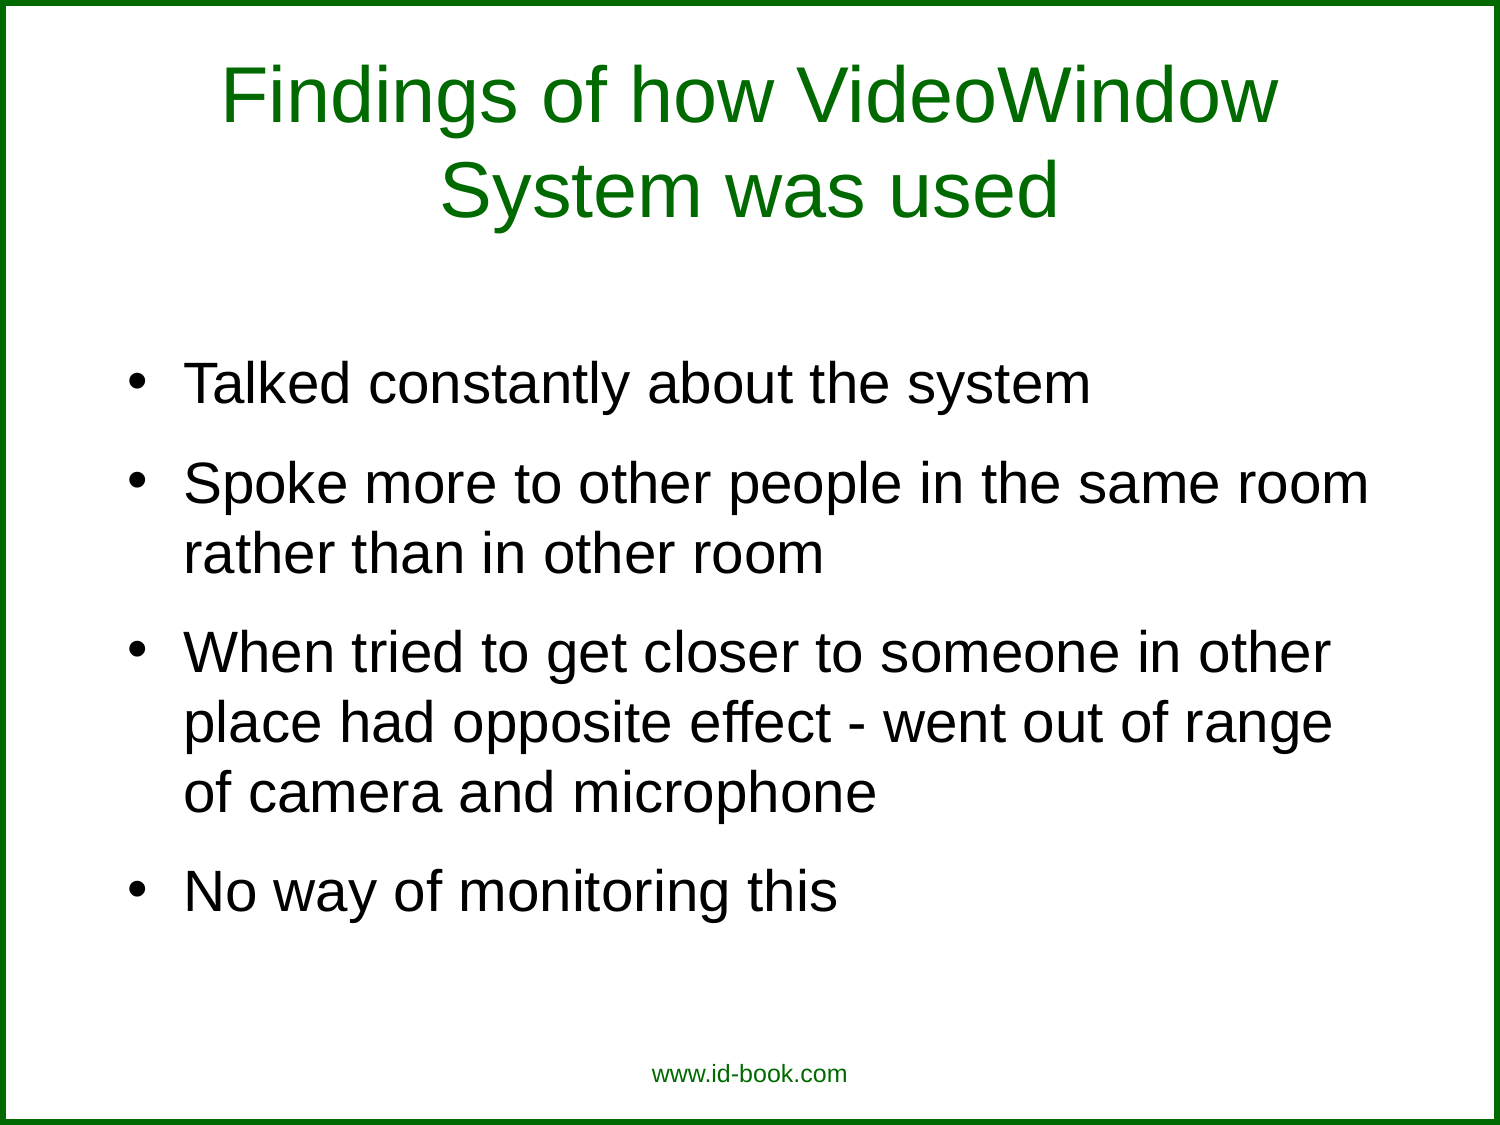

Findings of how VideoWindow System was used
Talked constantly about the system

Spoke more to other people in the same room rather than in other room

When tried to get closer to someone in other place had opposite effect - went out of range of camera and microphone

No way of monitoring this
www.id-book.com